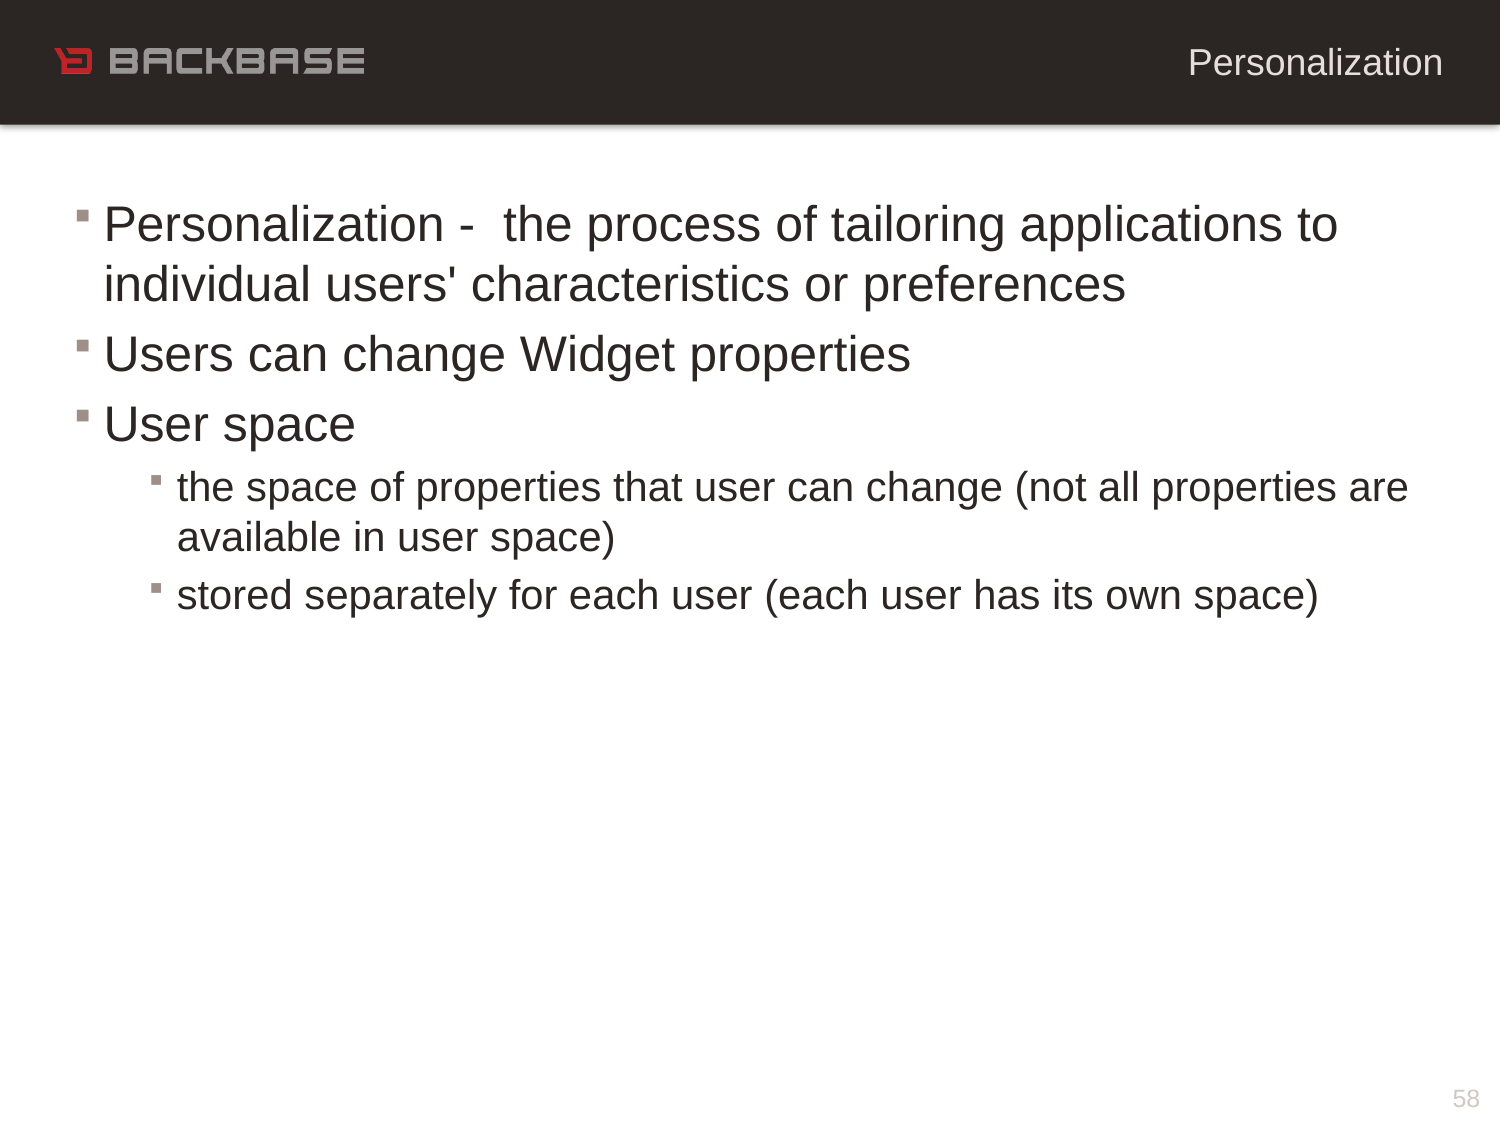

Personalization
Personalization -  the process of tailoring applications to individual users' characteristics or preferences
Users can change Widget properties
User space
the space of properties that user can change (not all properties are available in user space)
stored separately for each user (each user has its own space)

58